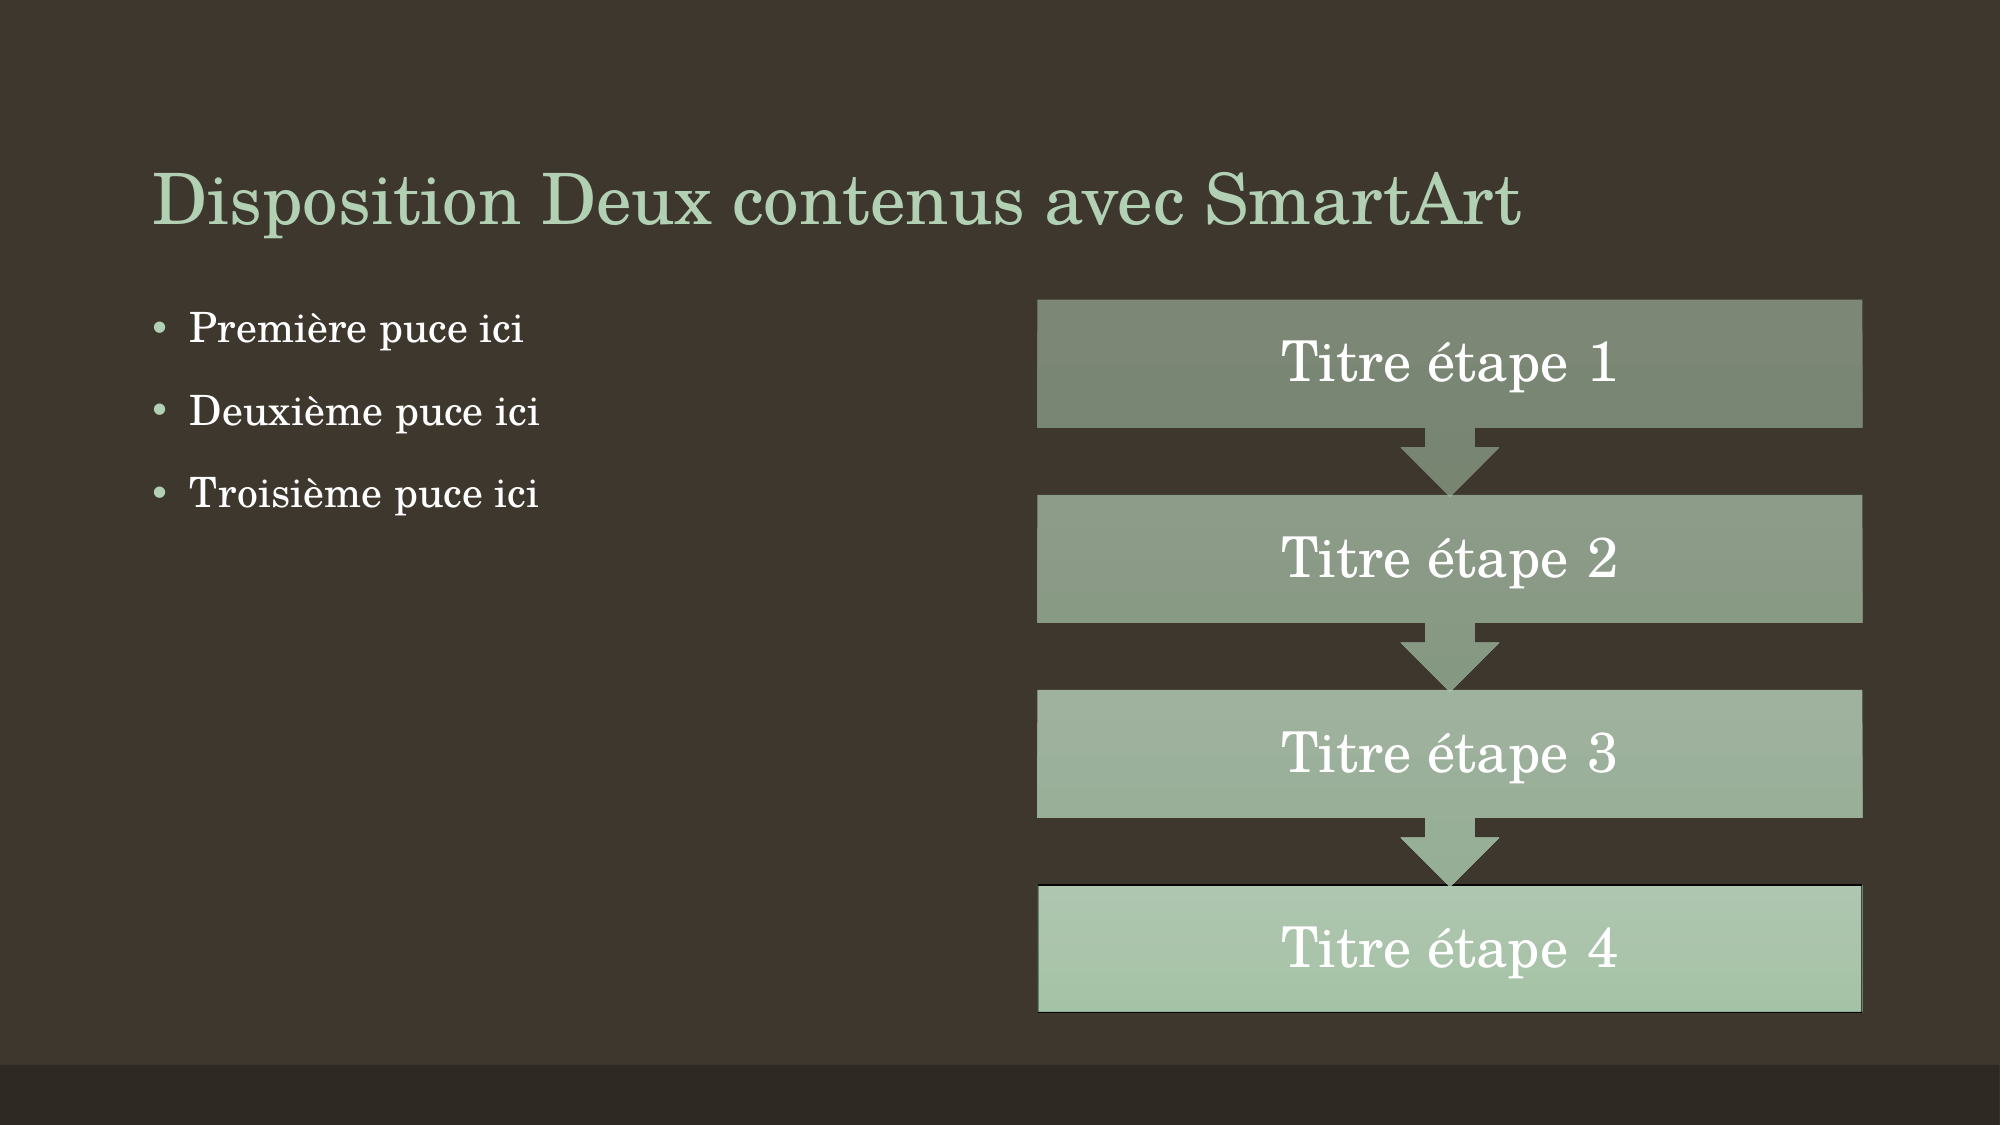

# Disposition Deux contenus avec SmartArt
Première puce ici
Deuxième puce ici
Troisième puce ici
Titre étape 4
Titre étape 3
Titre étape 2
Titre étape 1